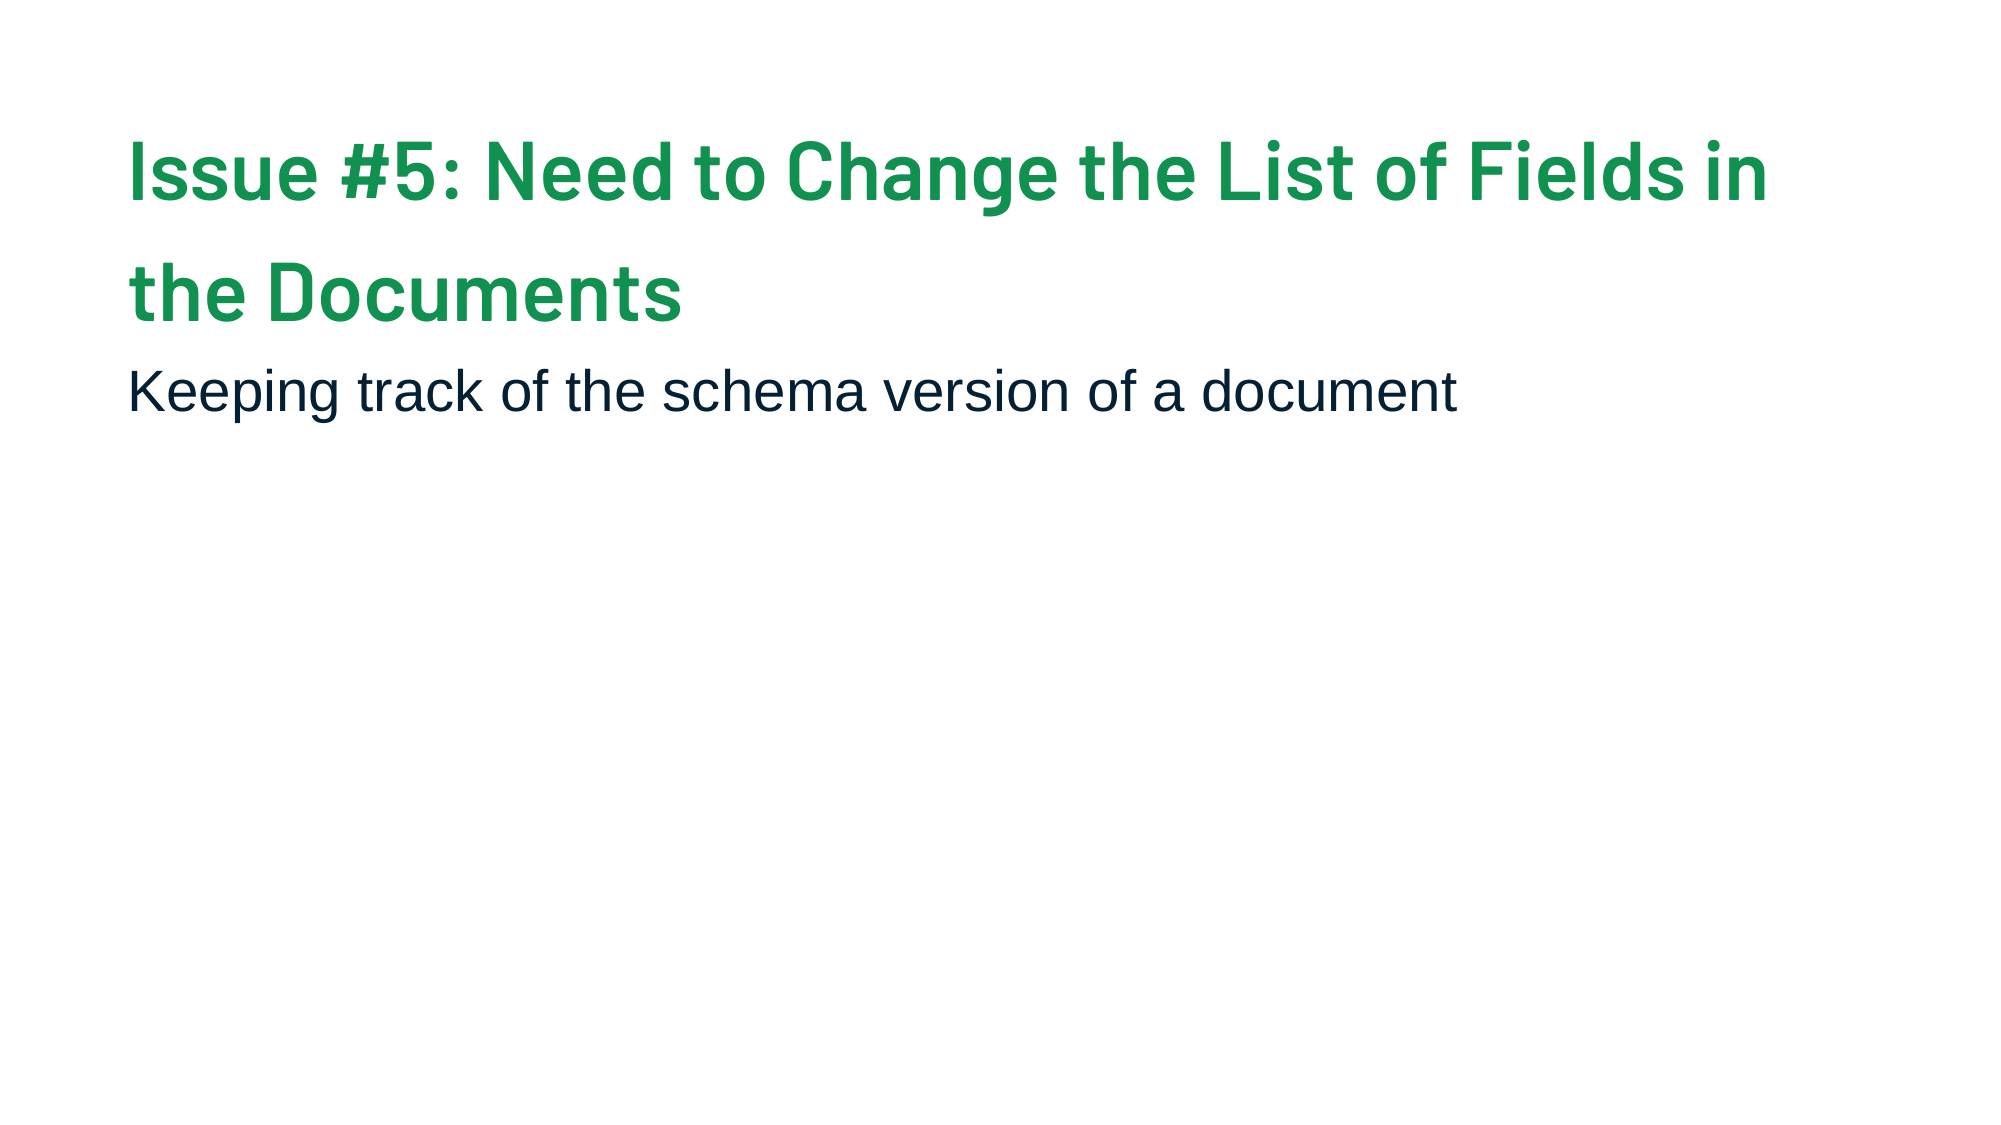

# Issue #5: Need to Change the List of Fields in the Documents
Keeping track of the schema version of a document